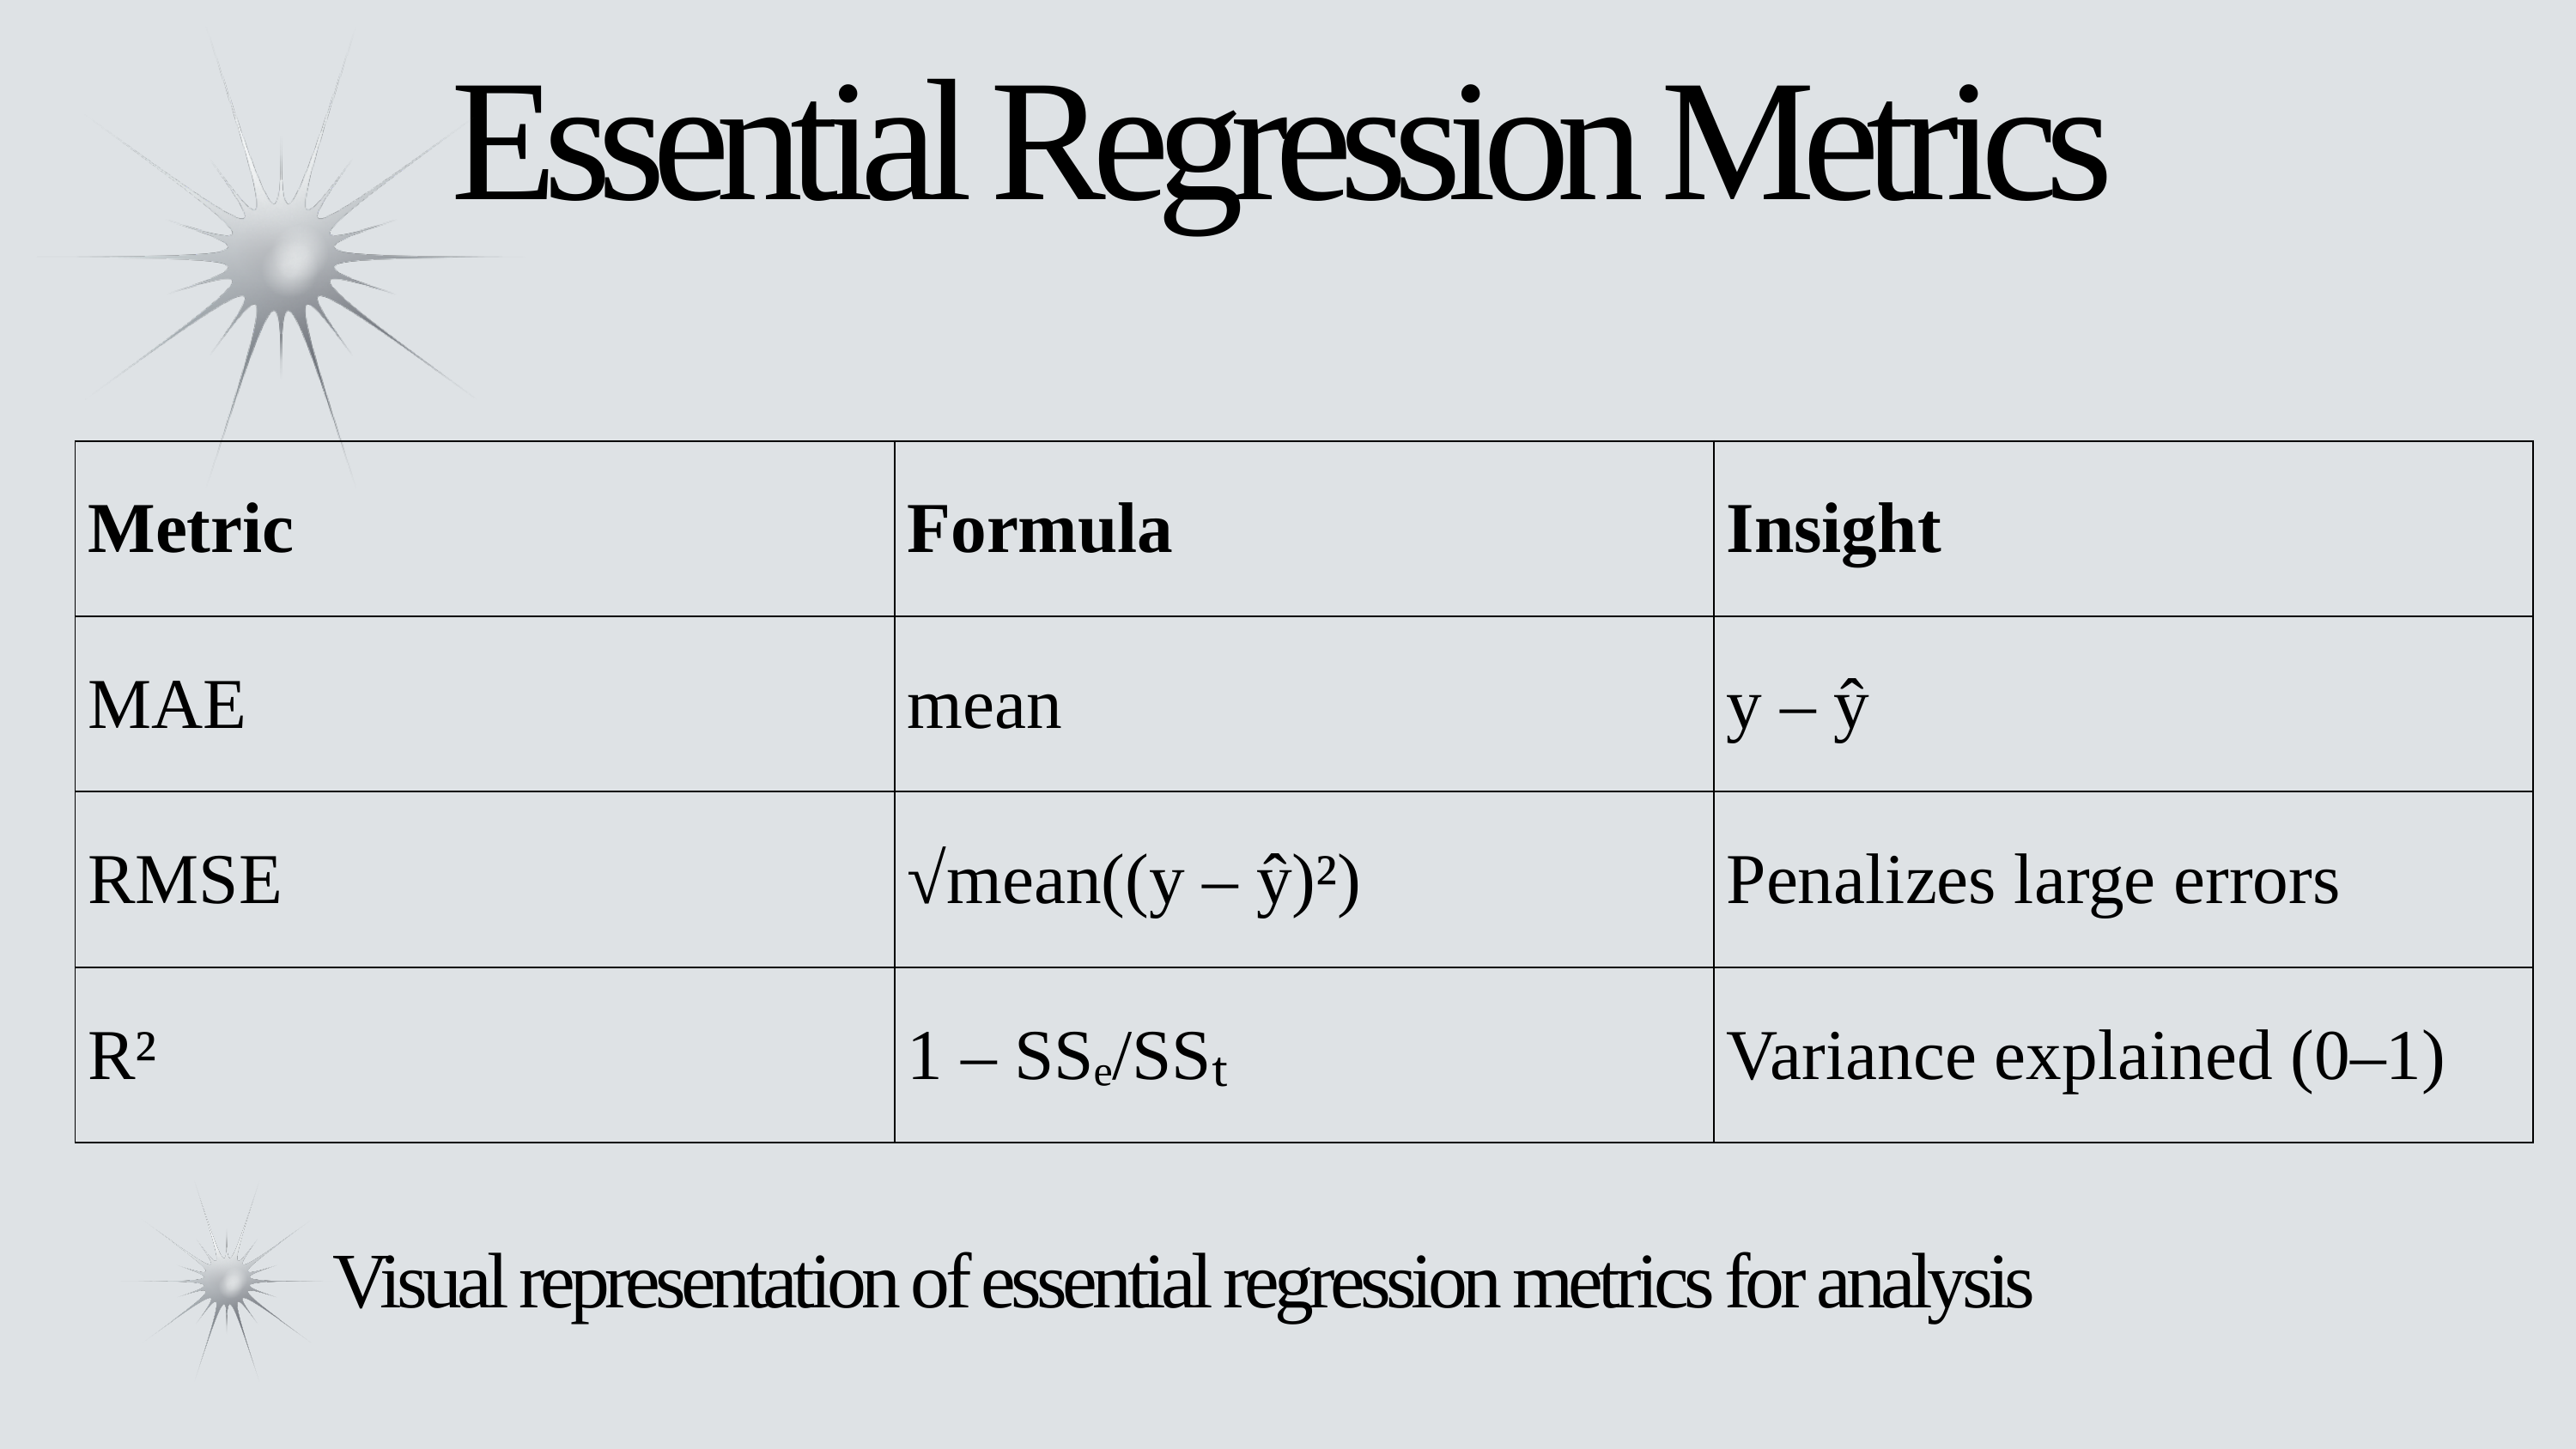

Essential Regression Metrics
| Metric | Formula | Insight |
| --- | --- | --- |
| MAE | mean | y – ŷ |
| RMSE | √mean((y – ŷ)²) | Penalizes large errors |
| R² | 1 – SSₑ/SSₜ | Variance explained (0–1) |

Visual representation of essential regression metrics for analysis